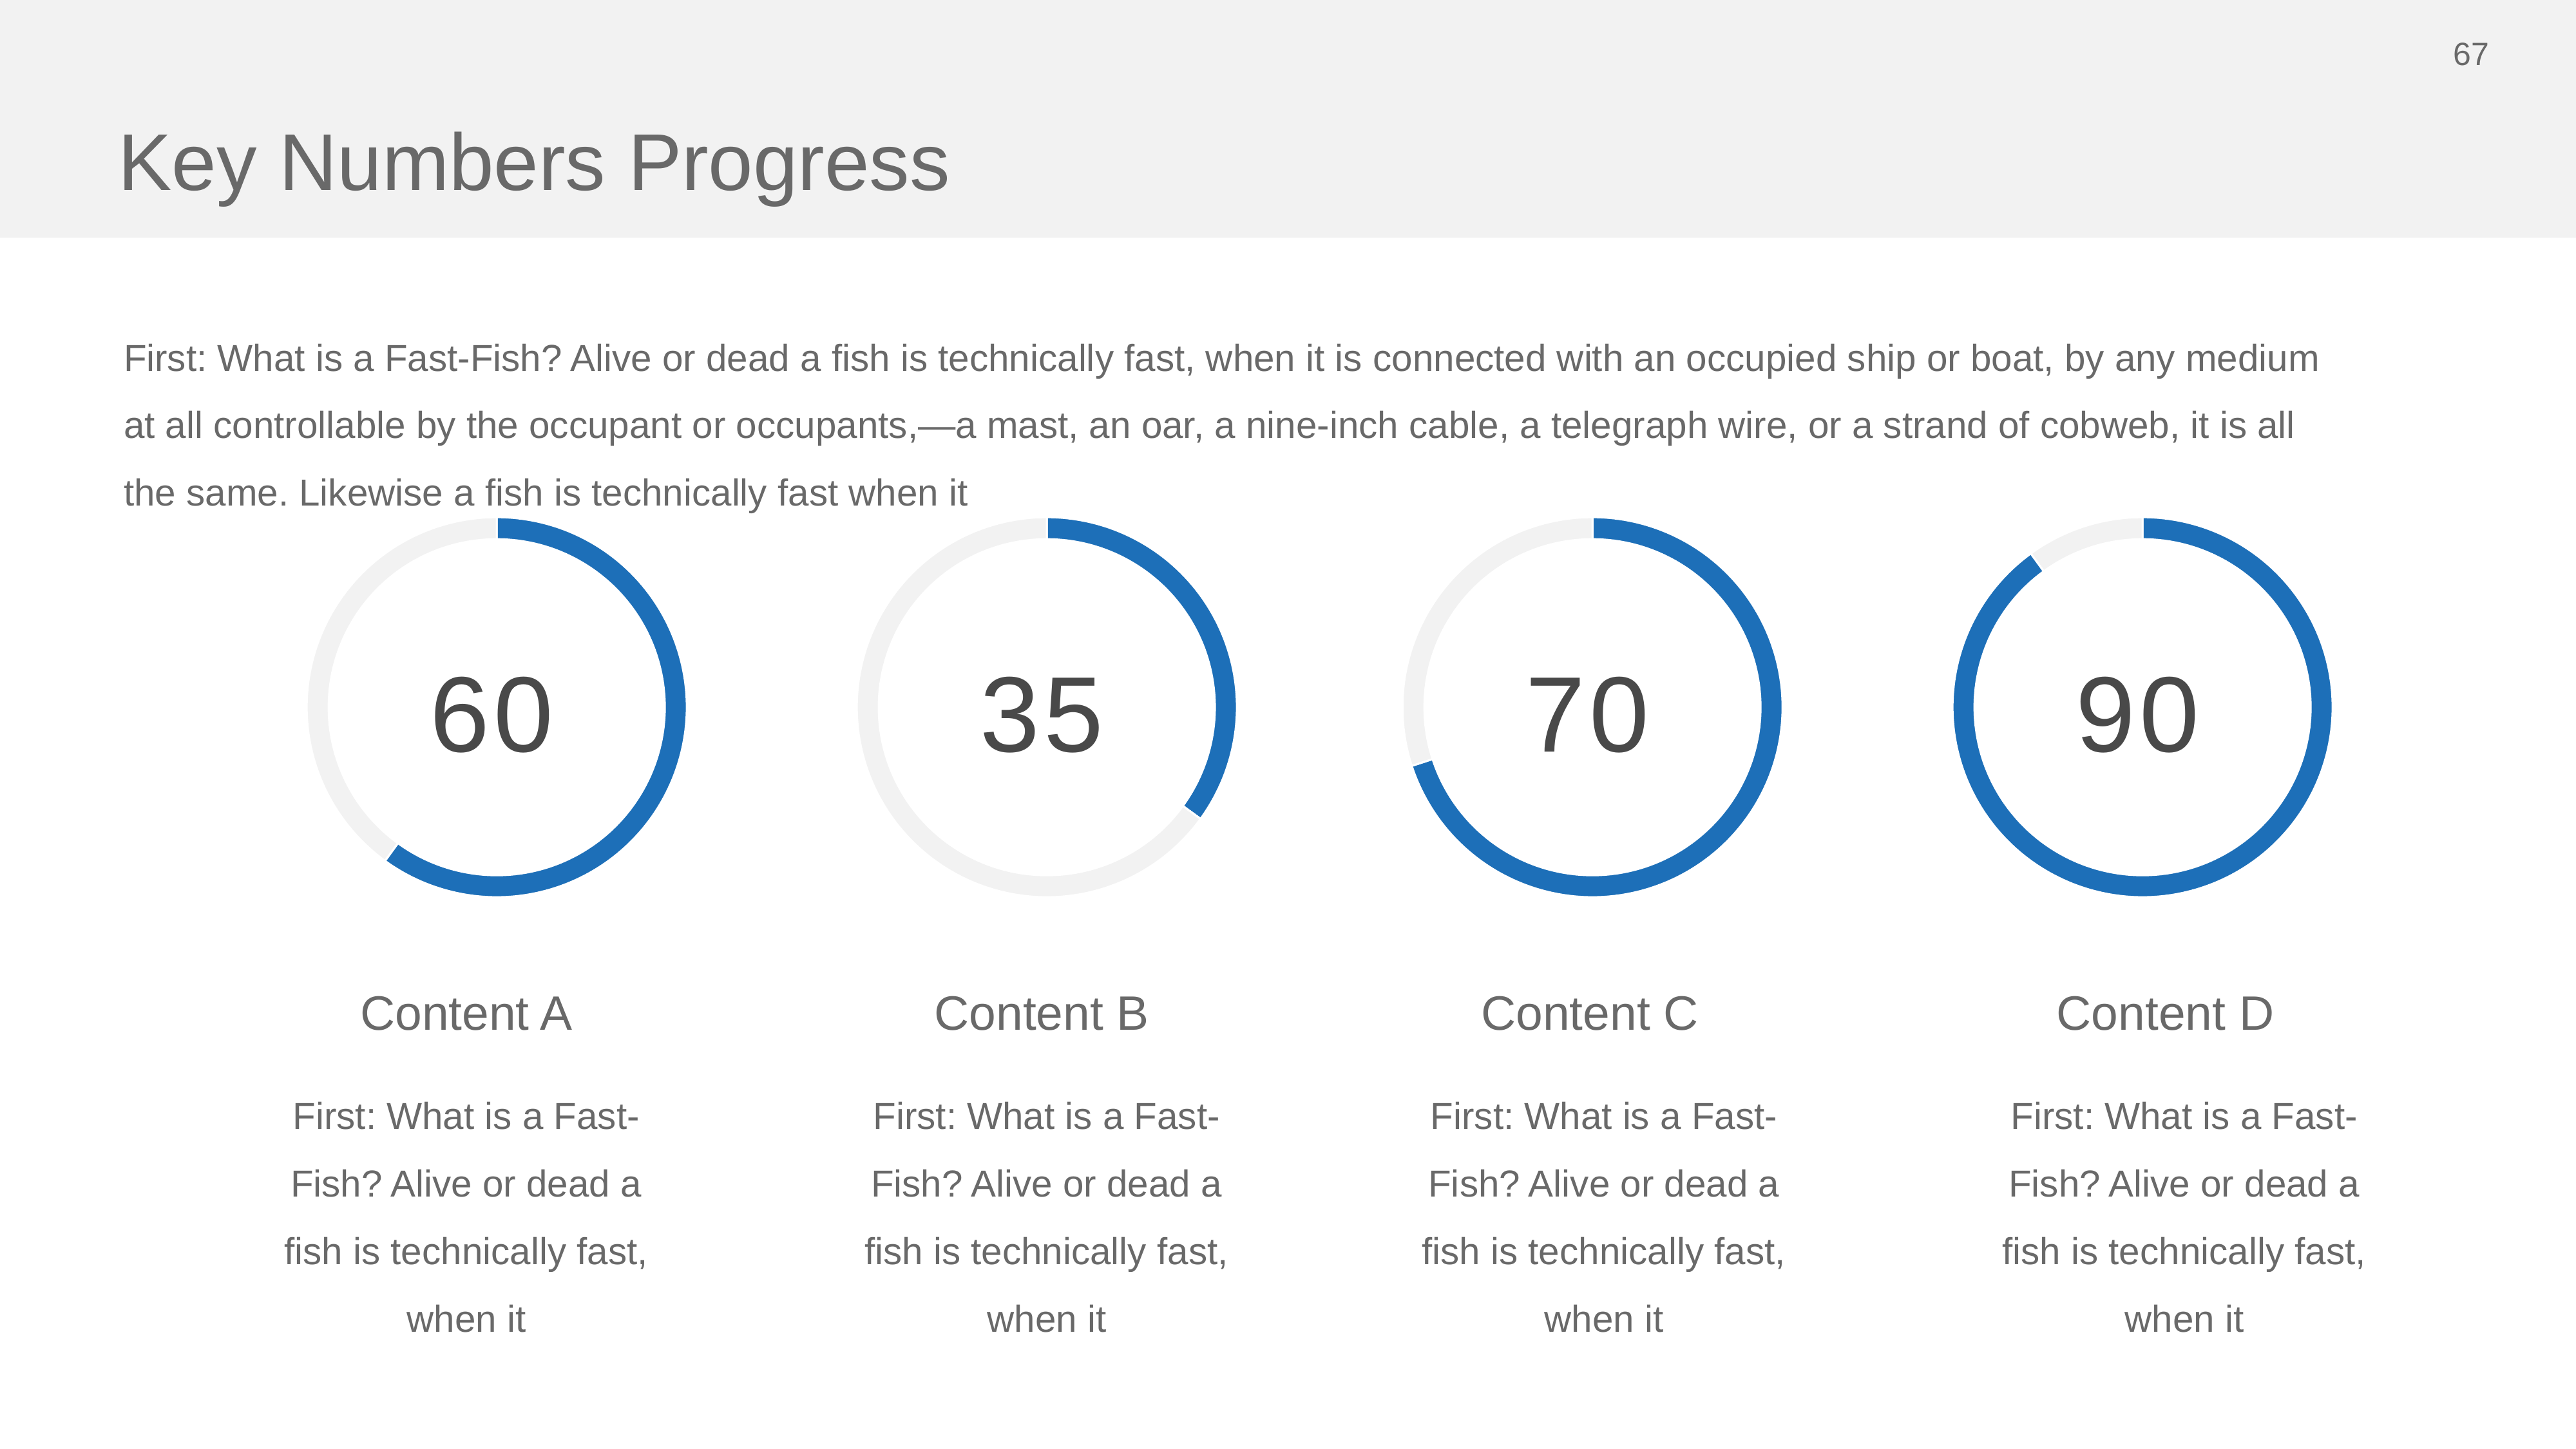

# Key Numbers Progress
First: What is a Fast-Fish? Alive or dead a fish is technically fast, when it is connected with an occupied ship or boat, by any medium at all controllable by the occupant or occupants,—a mast, an oar, a nine-inch cable, a telegraph wire, or a strand of cobweb, it is all the same. Likewise a fish is technically fast when it

### Chart

| Category | Sales |
|---|---|
| 1st Qtr | 60.0 |
| 2nd Qtr | 40.0 |

### Chart

| Category | Sales |
|---|---|
| 1st Qtr | 35.0 |
| 2nd Qtr | 65.0 |

### Chart

| Category | Sales |
|---|---|
| 1st Qtr | 70.0 |
| 2nd Qtr | 30.0 |

### Chart

| Category | Sales |
|---|---|
| 1st Qtr | 90.0 |
| 2nd Qtr | 10.0 |

60
35
70
90
Content A
Content B
Content C
Content D
First: What is a Fast-Fish? Alive or dead a fish is technically fast, when it
First: What is a Fast-Fish? Alive or dead a fish is technically fast, when it
First: What is a Fast-Fish? Alive or dead a fish is technically fast, when it
First: What is a Fast-Fish? Alive or dead a fish is technically fast, when it